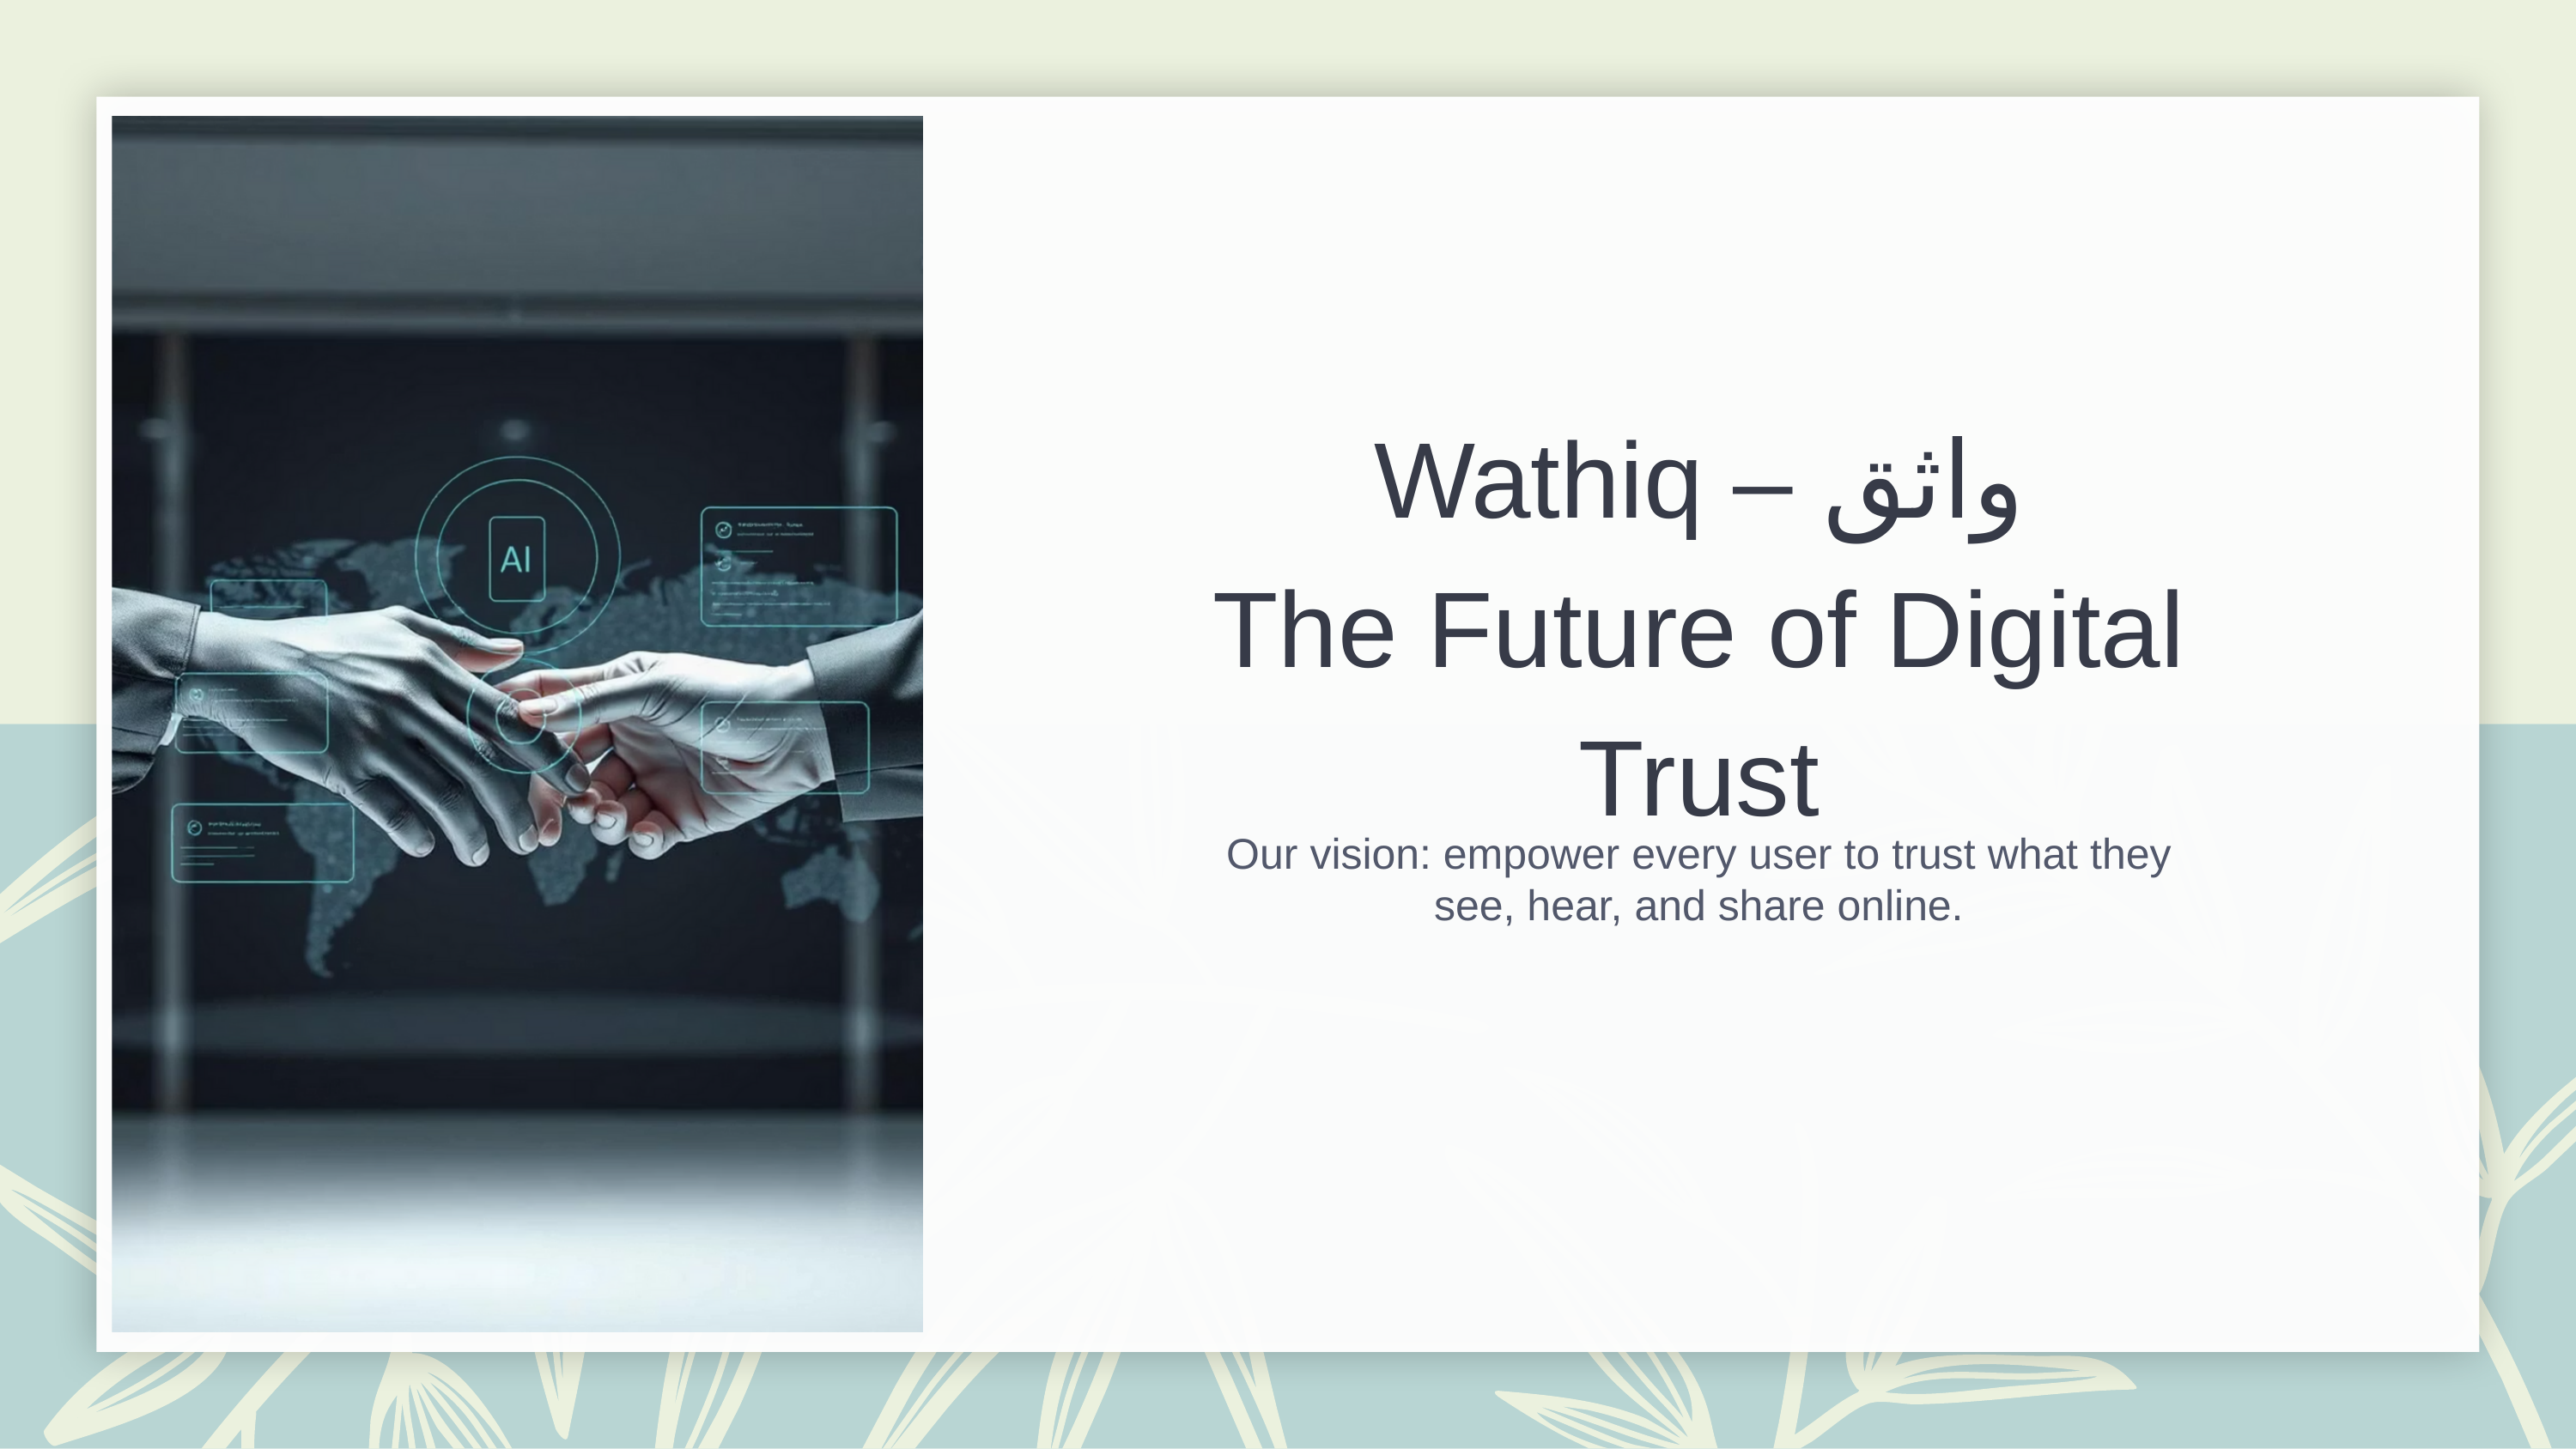

Wathiq – واثق
The Future of Digital Trust

Our vision: empower every user to trust what they see, hear, and share online.